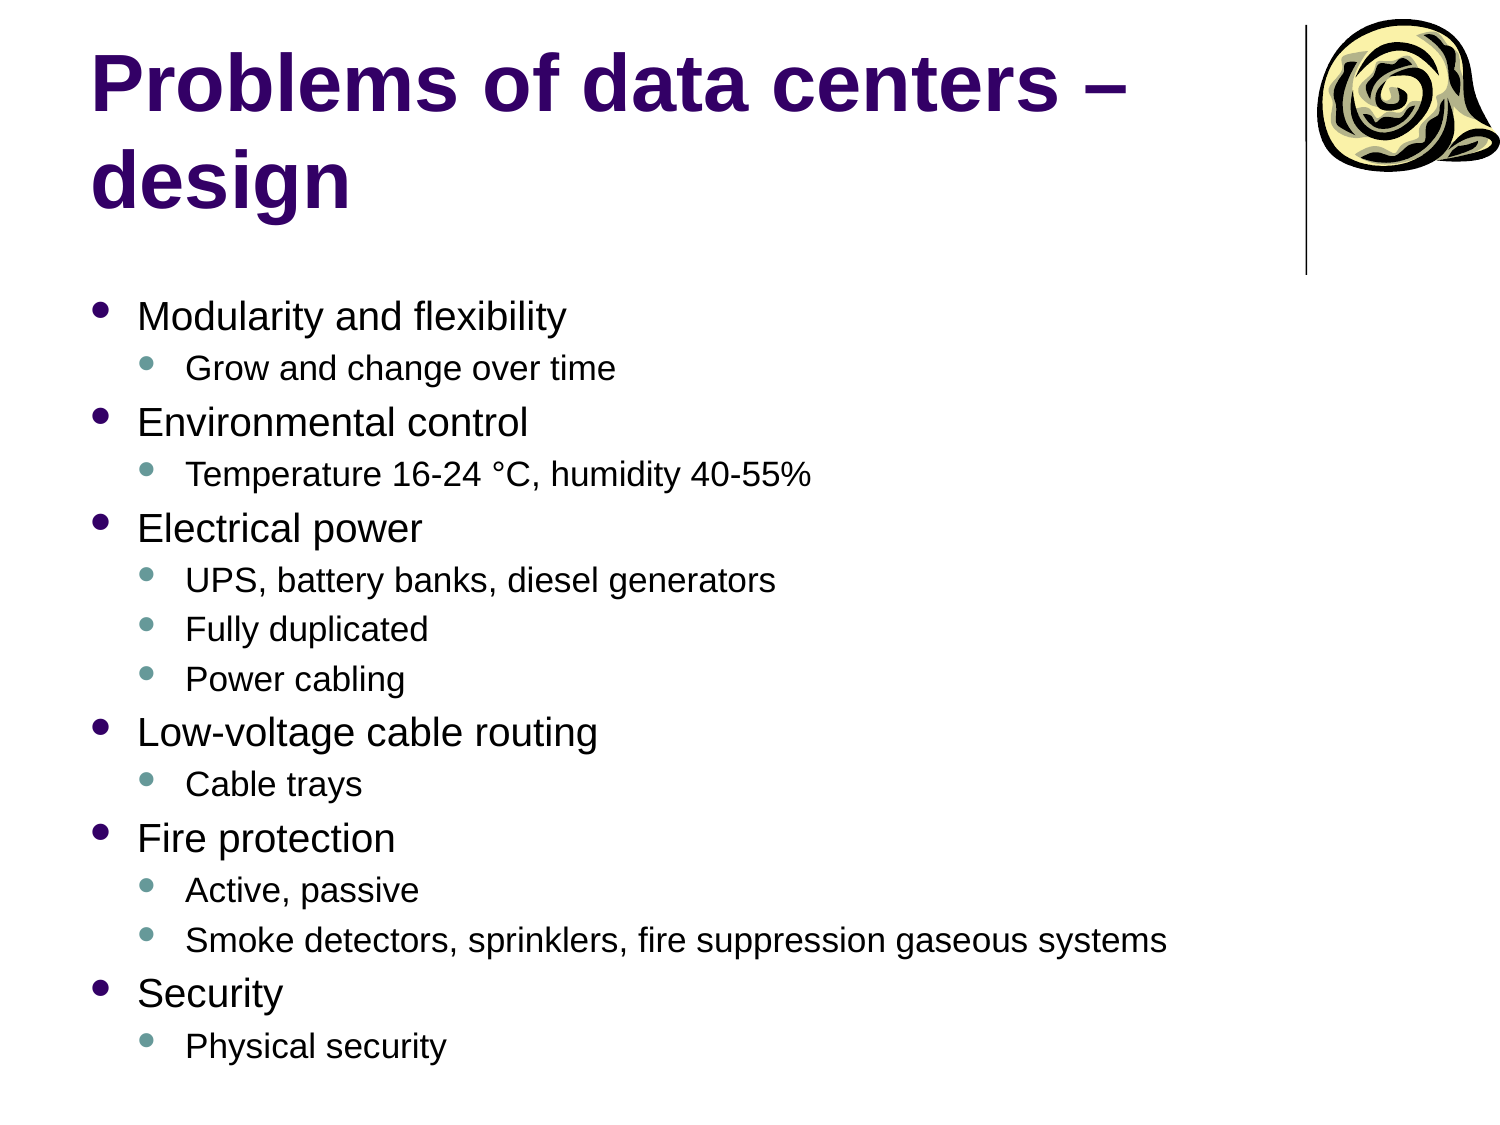

# Problems of data centers – design
Modularity and flexibility
Grow and change over time
Environmental control
Temperature 16-24 °C, humidity 40-55%
Electrical power
UPS, battery banks, diesel generators
Fully duplicated
Power cabling
Low-voltage cable routing
Cable trays
Fire protection
Active, passive
Smoke detectors, sprinklers, fire suppression gaseous systems
Security
Physical security